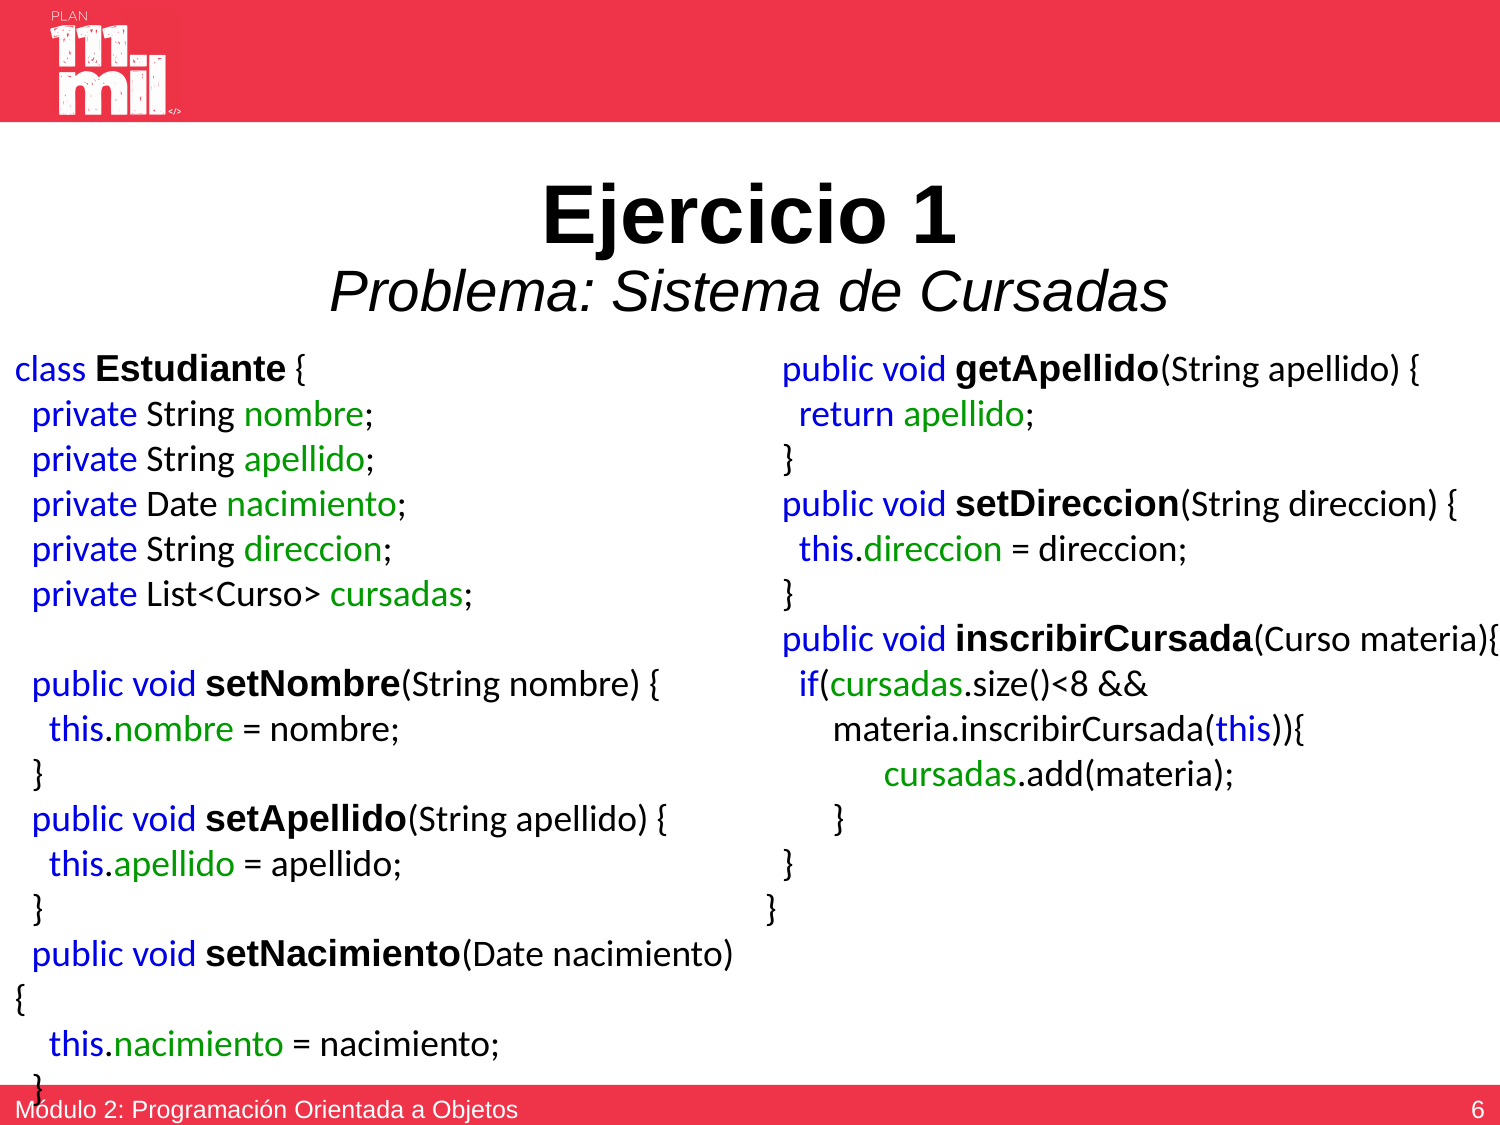

# Ejercicio 1 Problema: Sistema de Cursadas
class Estudiante {
  private String nombre;
  private String apellido;
  private Date nacimiento;
  private String direccion;
  private List<Curso> cursadas;

  public void setNombre(String nombre) {
    this.nombre = nombre;
  }
  public void setApellido(String apellido) {
    this.apellido = apellido;
  }
  public void setNacimiento(Date nacimiento) {
    this.nacimiento = nacimiento;
  }
  public void getApellido(String apellido) {
    return apellido;
  }
  public void setDireccion(String direccion) {
    this.direccion = direccion;
  }
  public void inscribirCursada(Curso materia){
    if(cursadas.size()<8 &&
        materia.inscribirCursada(this)){
              cursadas.add(materia);
        }
  }
}
6
Módulo 2: Programación Orientada a Objetos